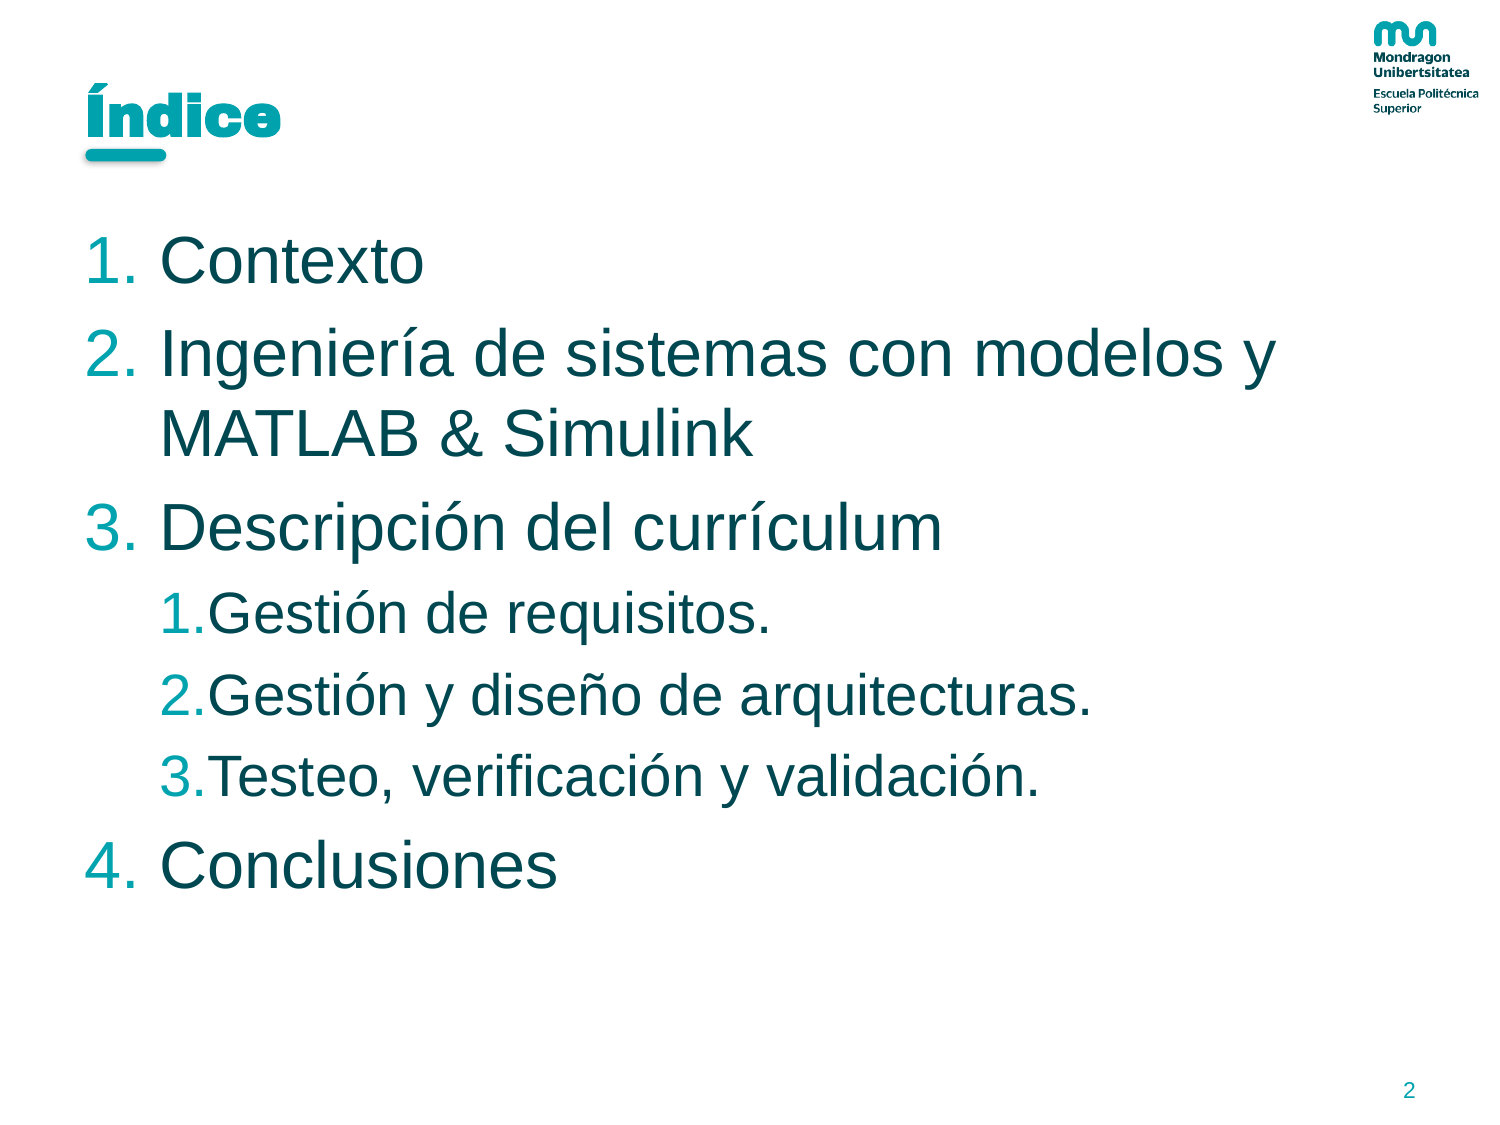

# Índice
Contexto
Ingeniería de sistemas con modelos y MATLAB & Simulink
Descripción del currículum
Gestión de requisitos.
Gestión y diseño de arquitecturas.
Testeo, verificación y validación.
Conclusiones

2